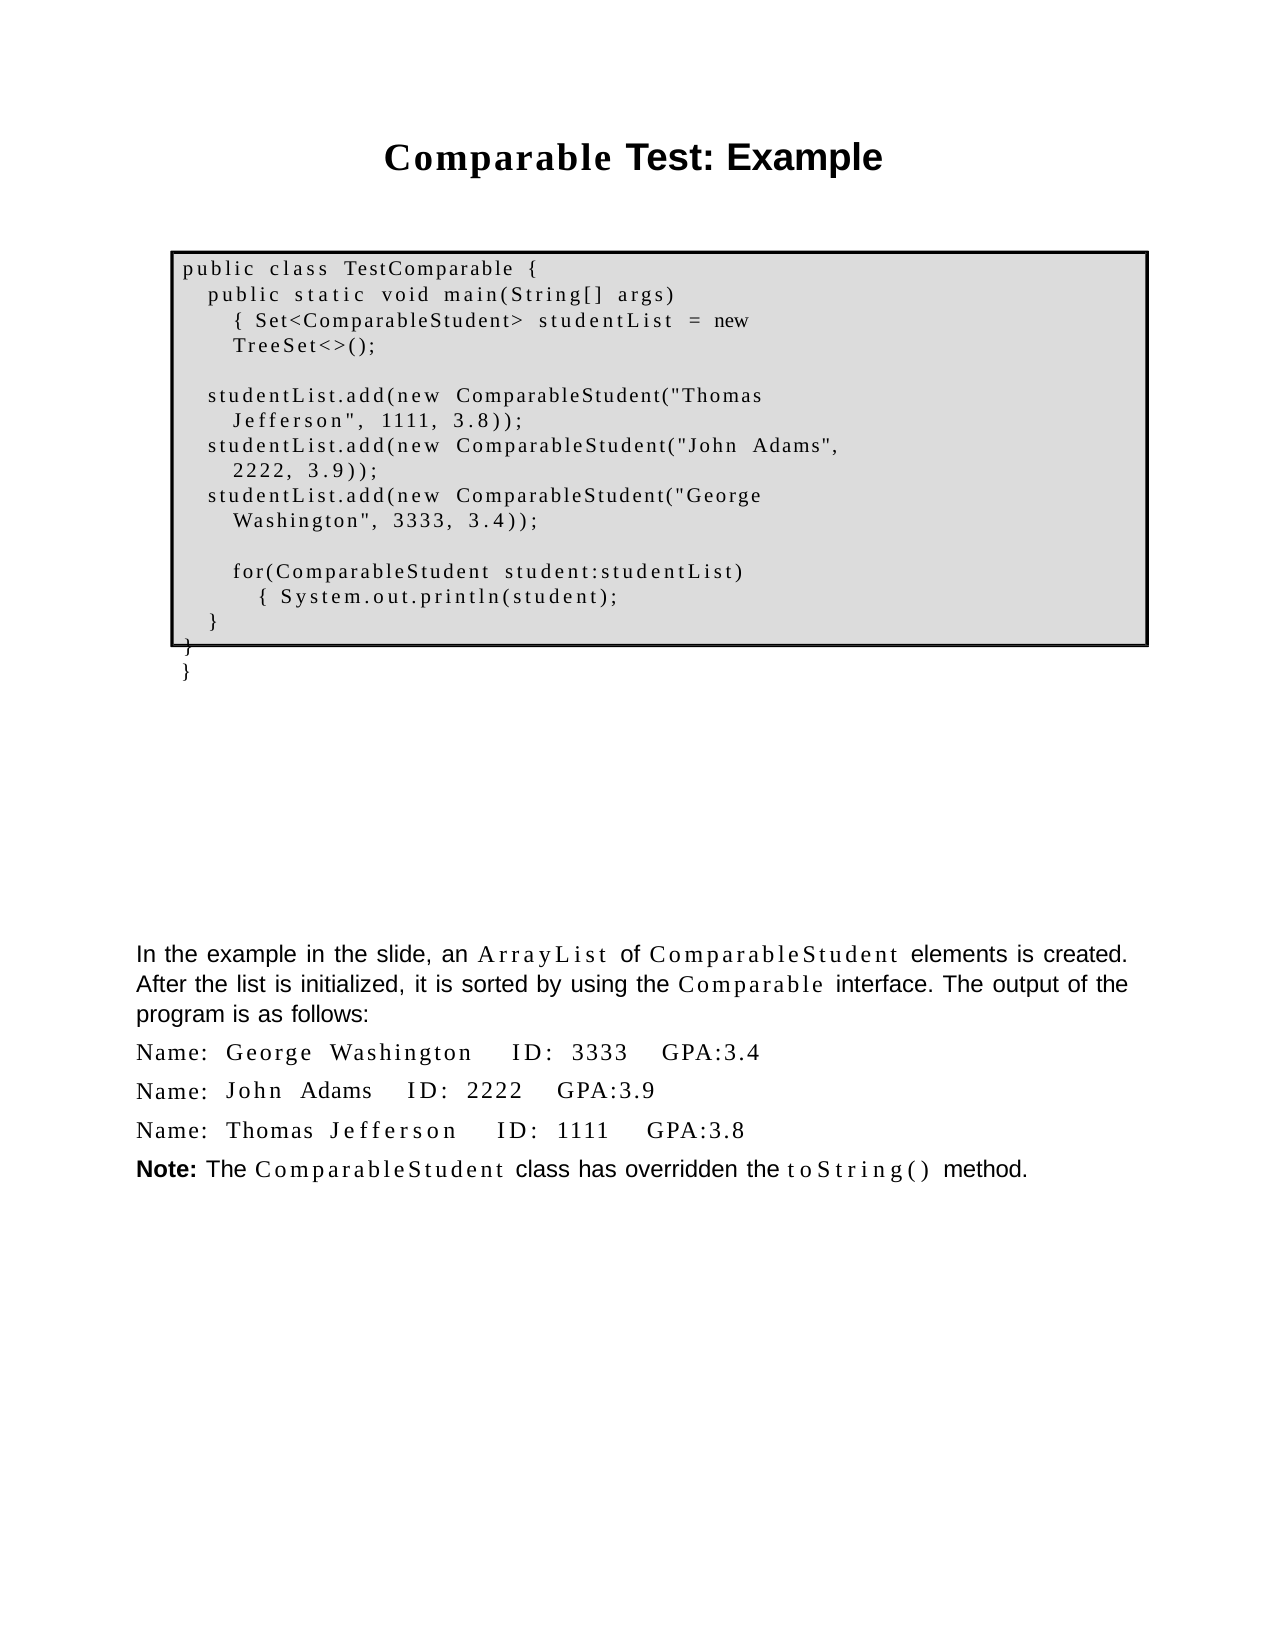

Comparable Test: Example

public class TestComparable {
public static void main(String[] args){ Set<ComparableStudent> studentList = new TreeSet<>();

studentList.add(new ComparableStudent("Thomas Jefferson", 1111, 3.8));
studentList.add(new ComparableStudent("John Adams", 2222, 3.9));
studentList.add(new ComparableStudent("George Washington", 3333, 3.4));

for(ComparableStudent student:studentList){ System.out.println(student);
}
}
}

In the example in the slide, an ArrayList of ComparableStudent elements is created. After the list is initialized, it is sorted by using the Comparable interface. The output of the program is as follows:
Name: Name: Name:
George Washington	ID: 3333	GPA:3.4 John Adams	ID: 2222	GPA:3.9
Thomas Jefferson	ID: 1111	GPA:3.8
Note: The ComparableStudent class has overridden the toString() method.